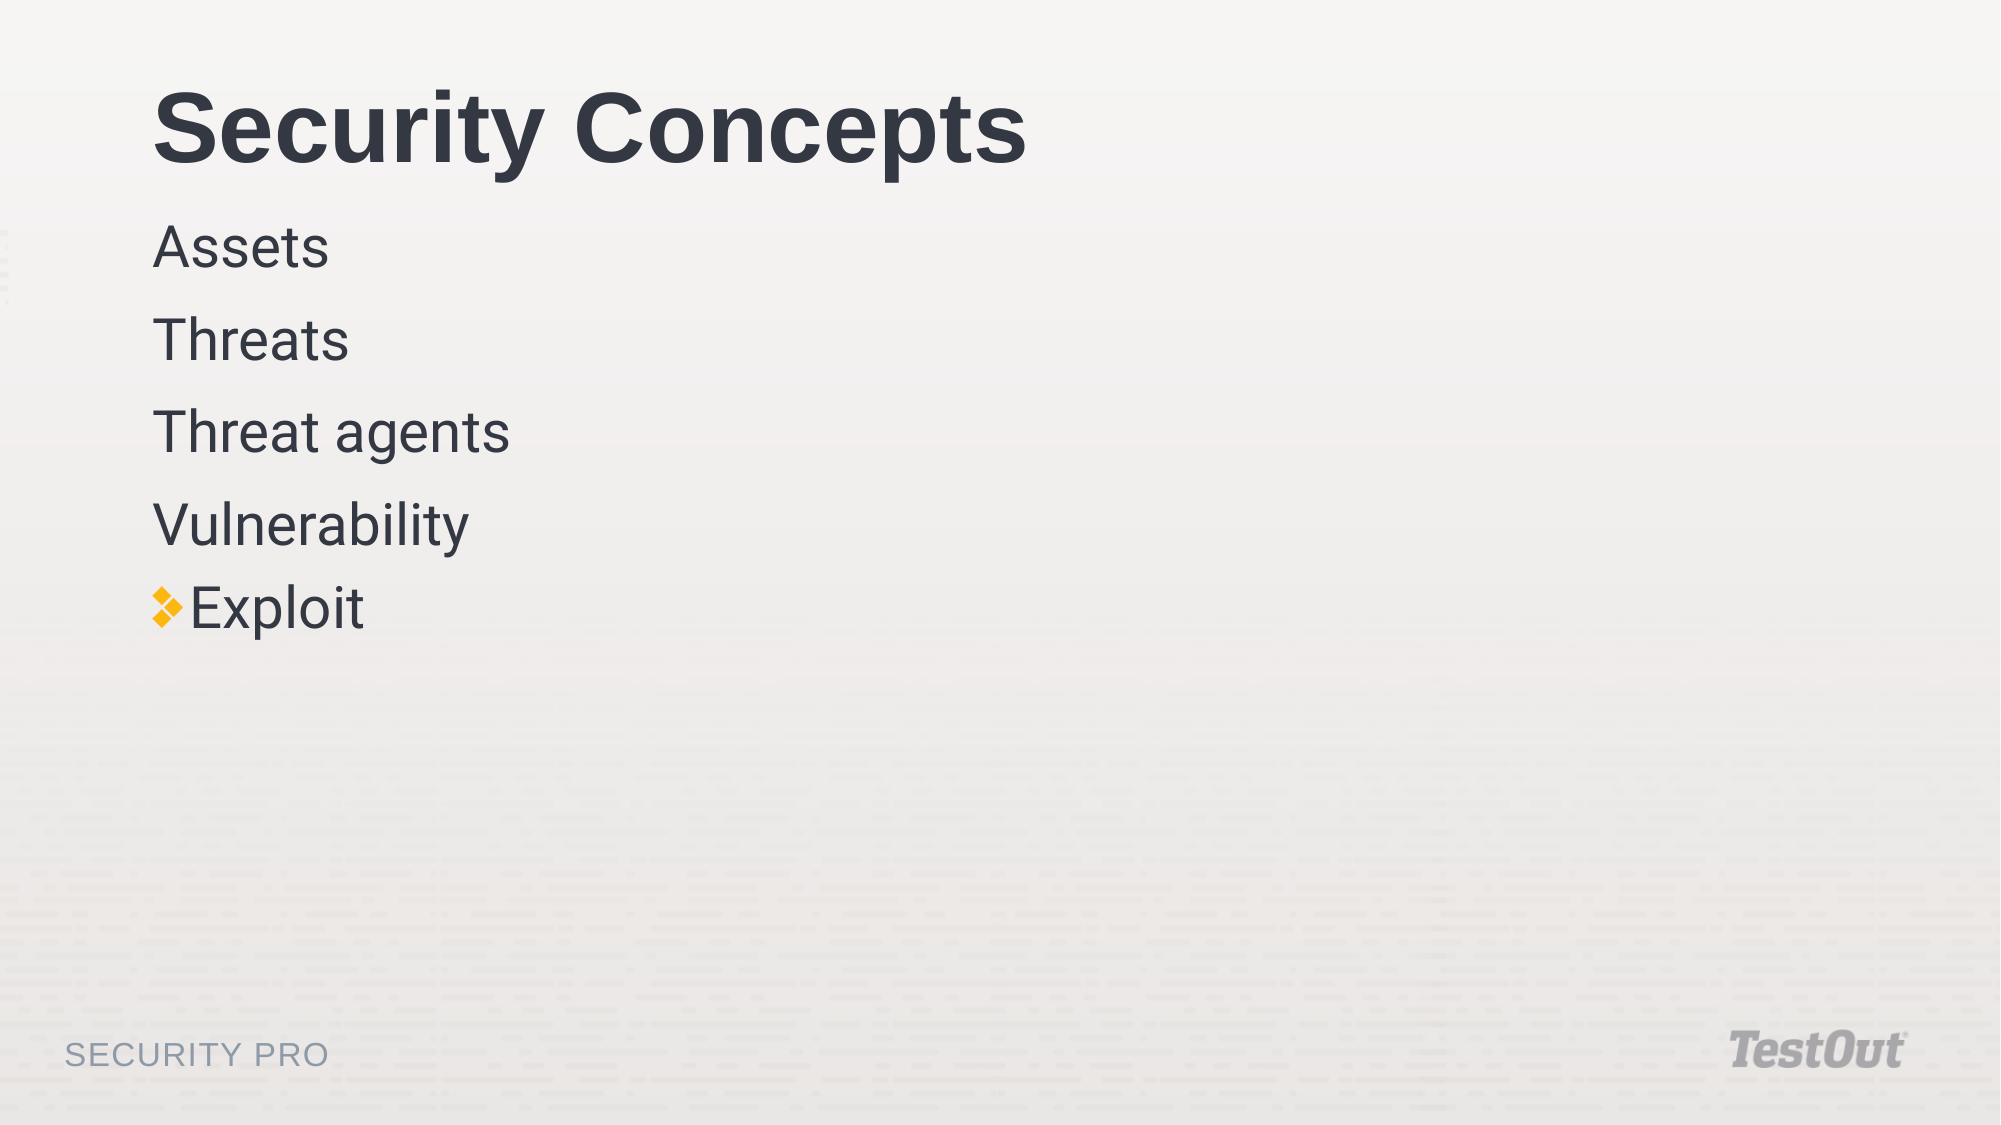

# Security Concepts
Assets
Threats
Threat agents
Vulnerability
Exploit
Security Pro